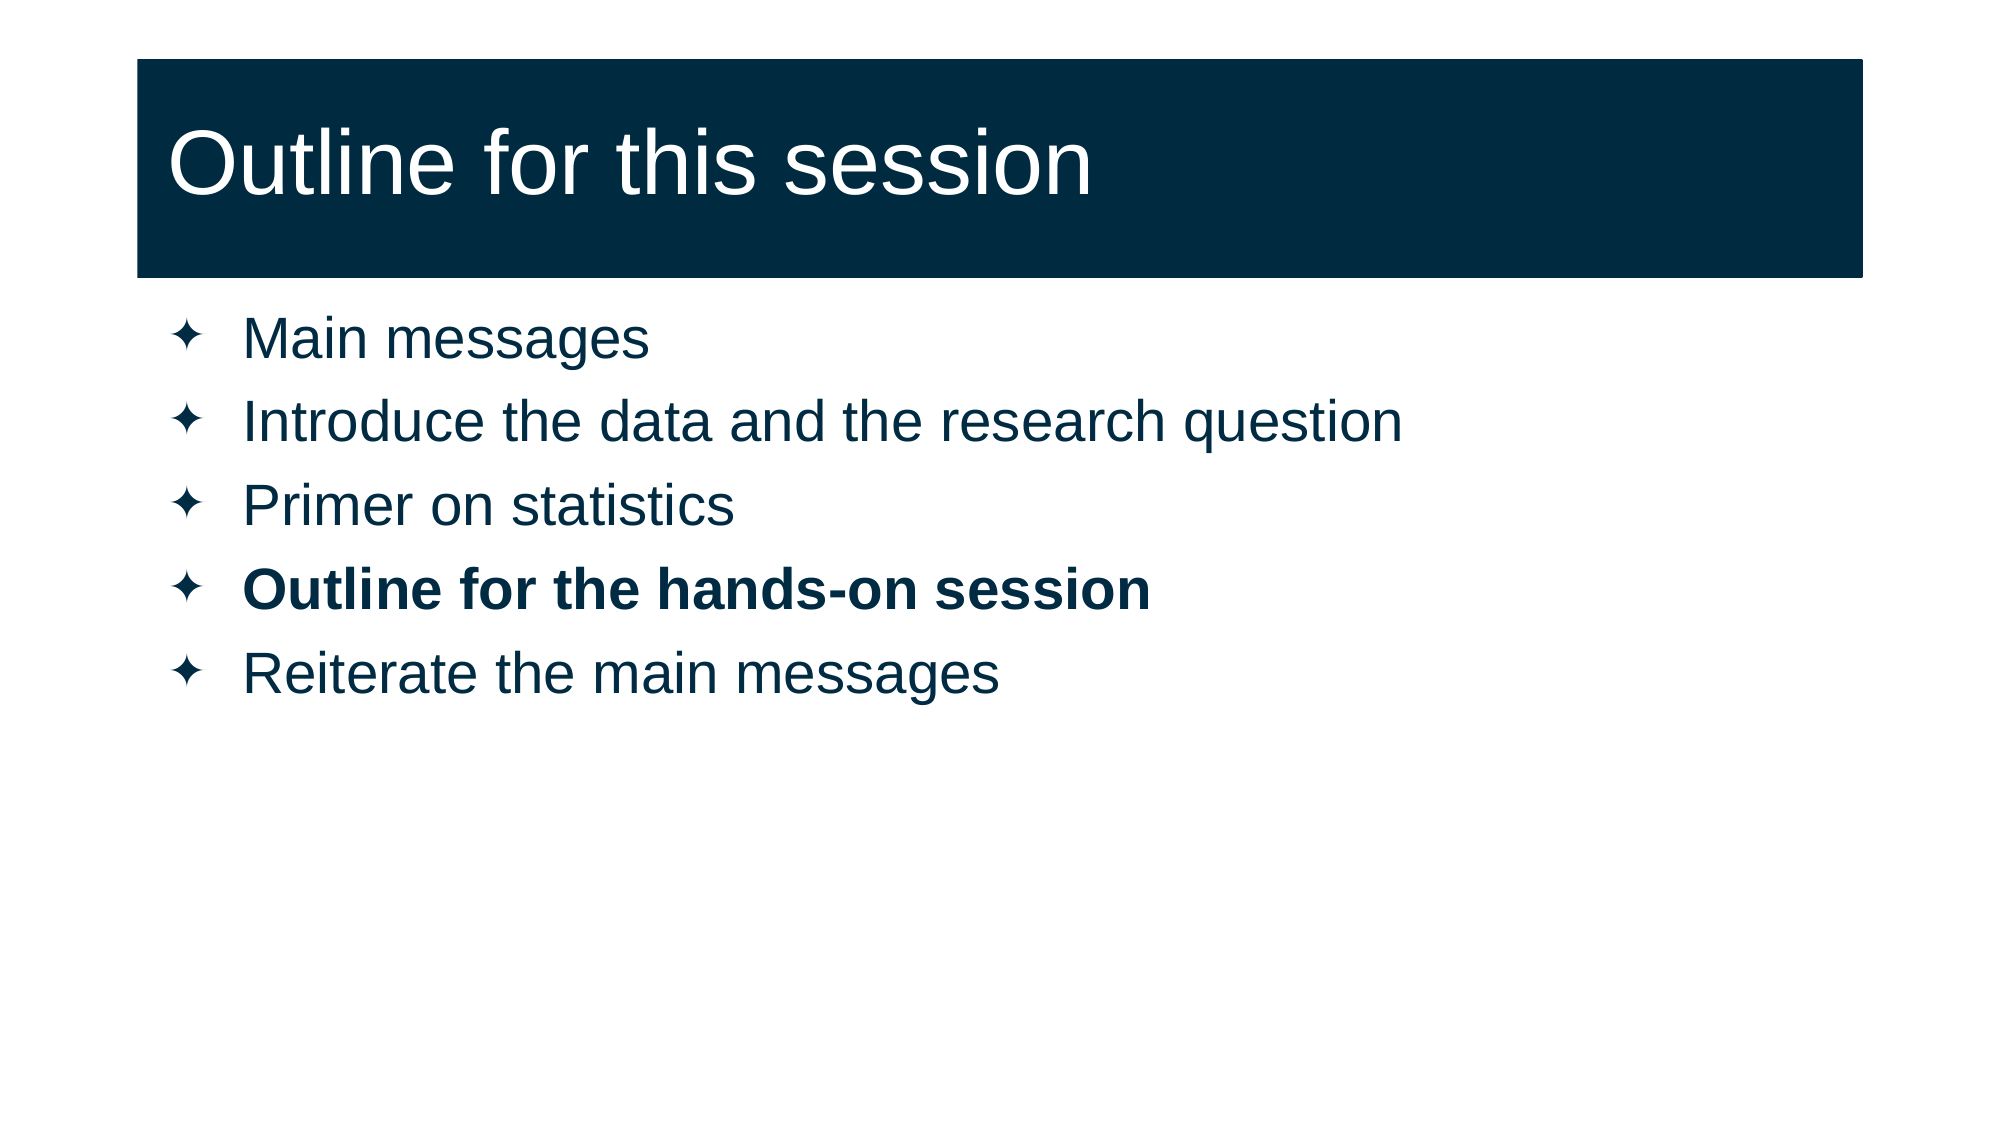

# Outline for this session
Main messages
Introduce the data and the research question
Primer on statistics
Outline for the hands-on session
Reiterate the main messages